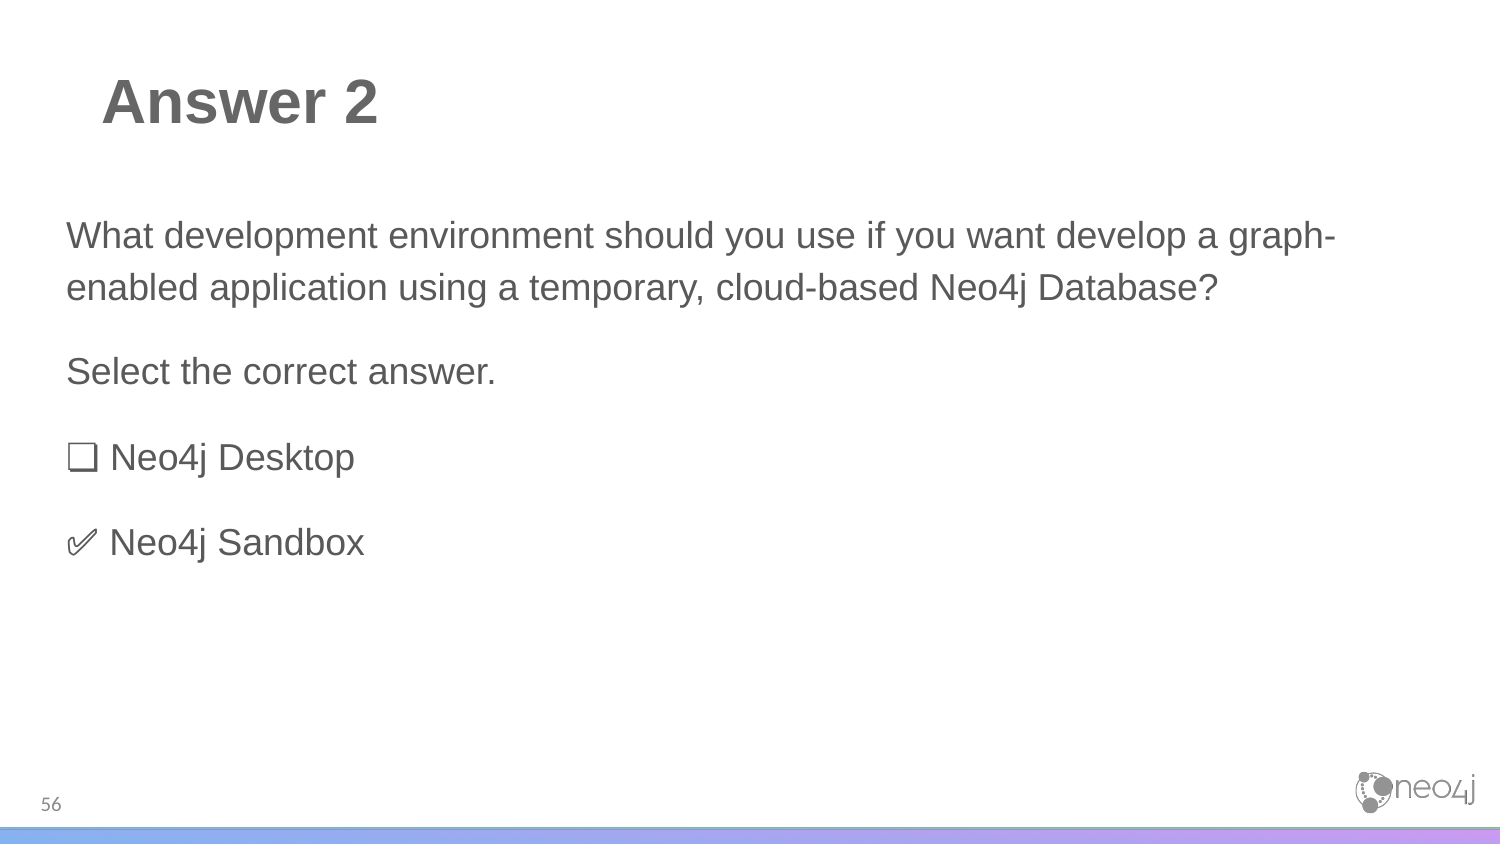

# Answer 2
What development environment should you use if you want develop a graph-enabled application using a temporary, cloud-based Neo4j Database?
Select the correct answer.
❏ Neo4j Desktop
✅ Neo4j Sandbox

56